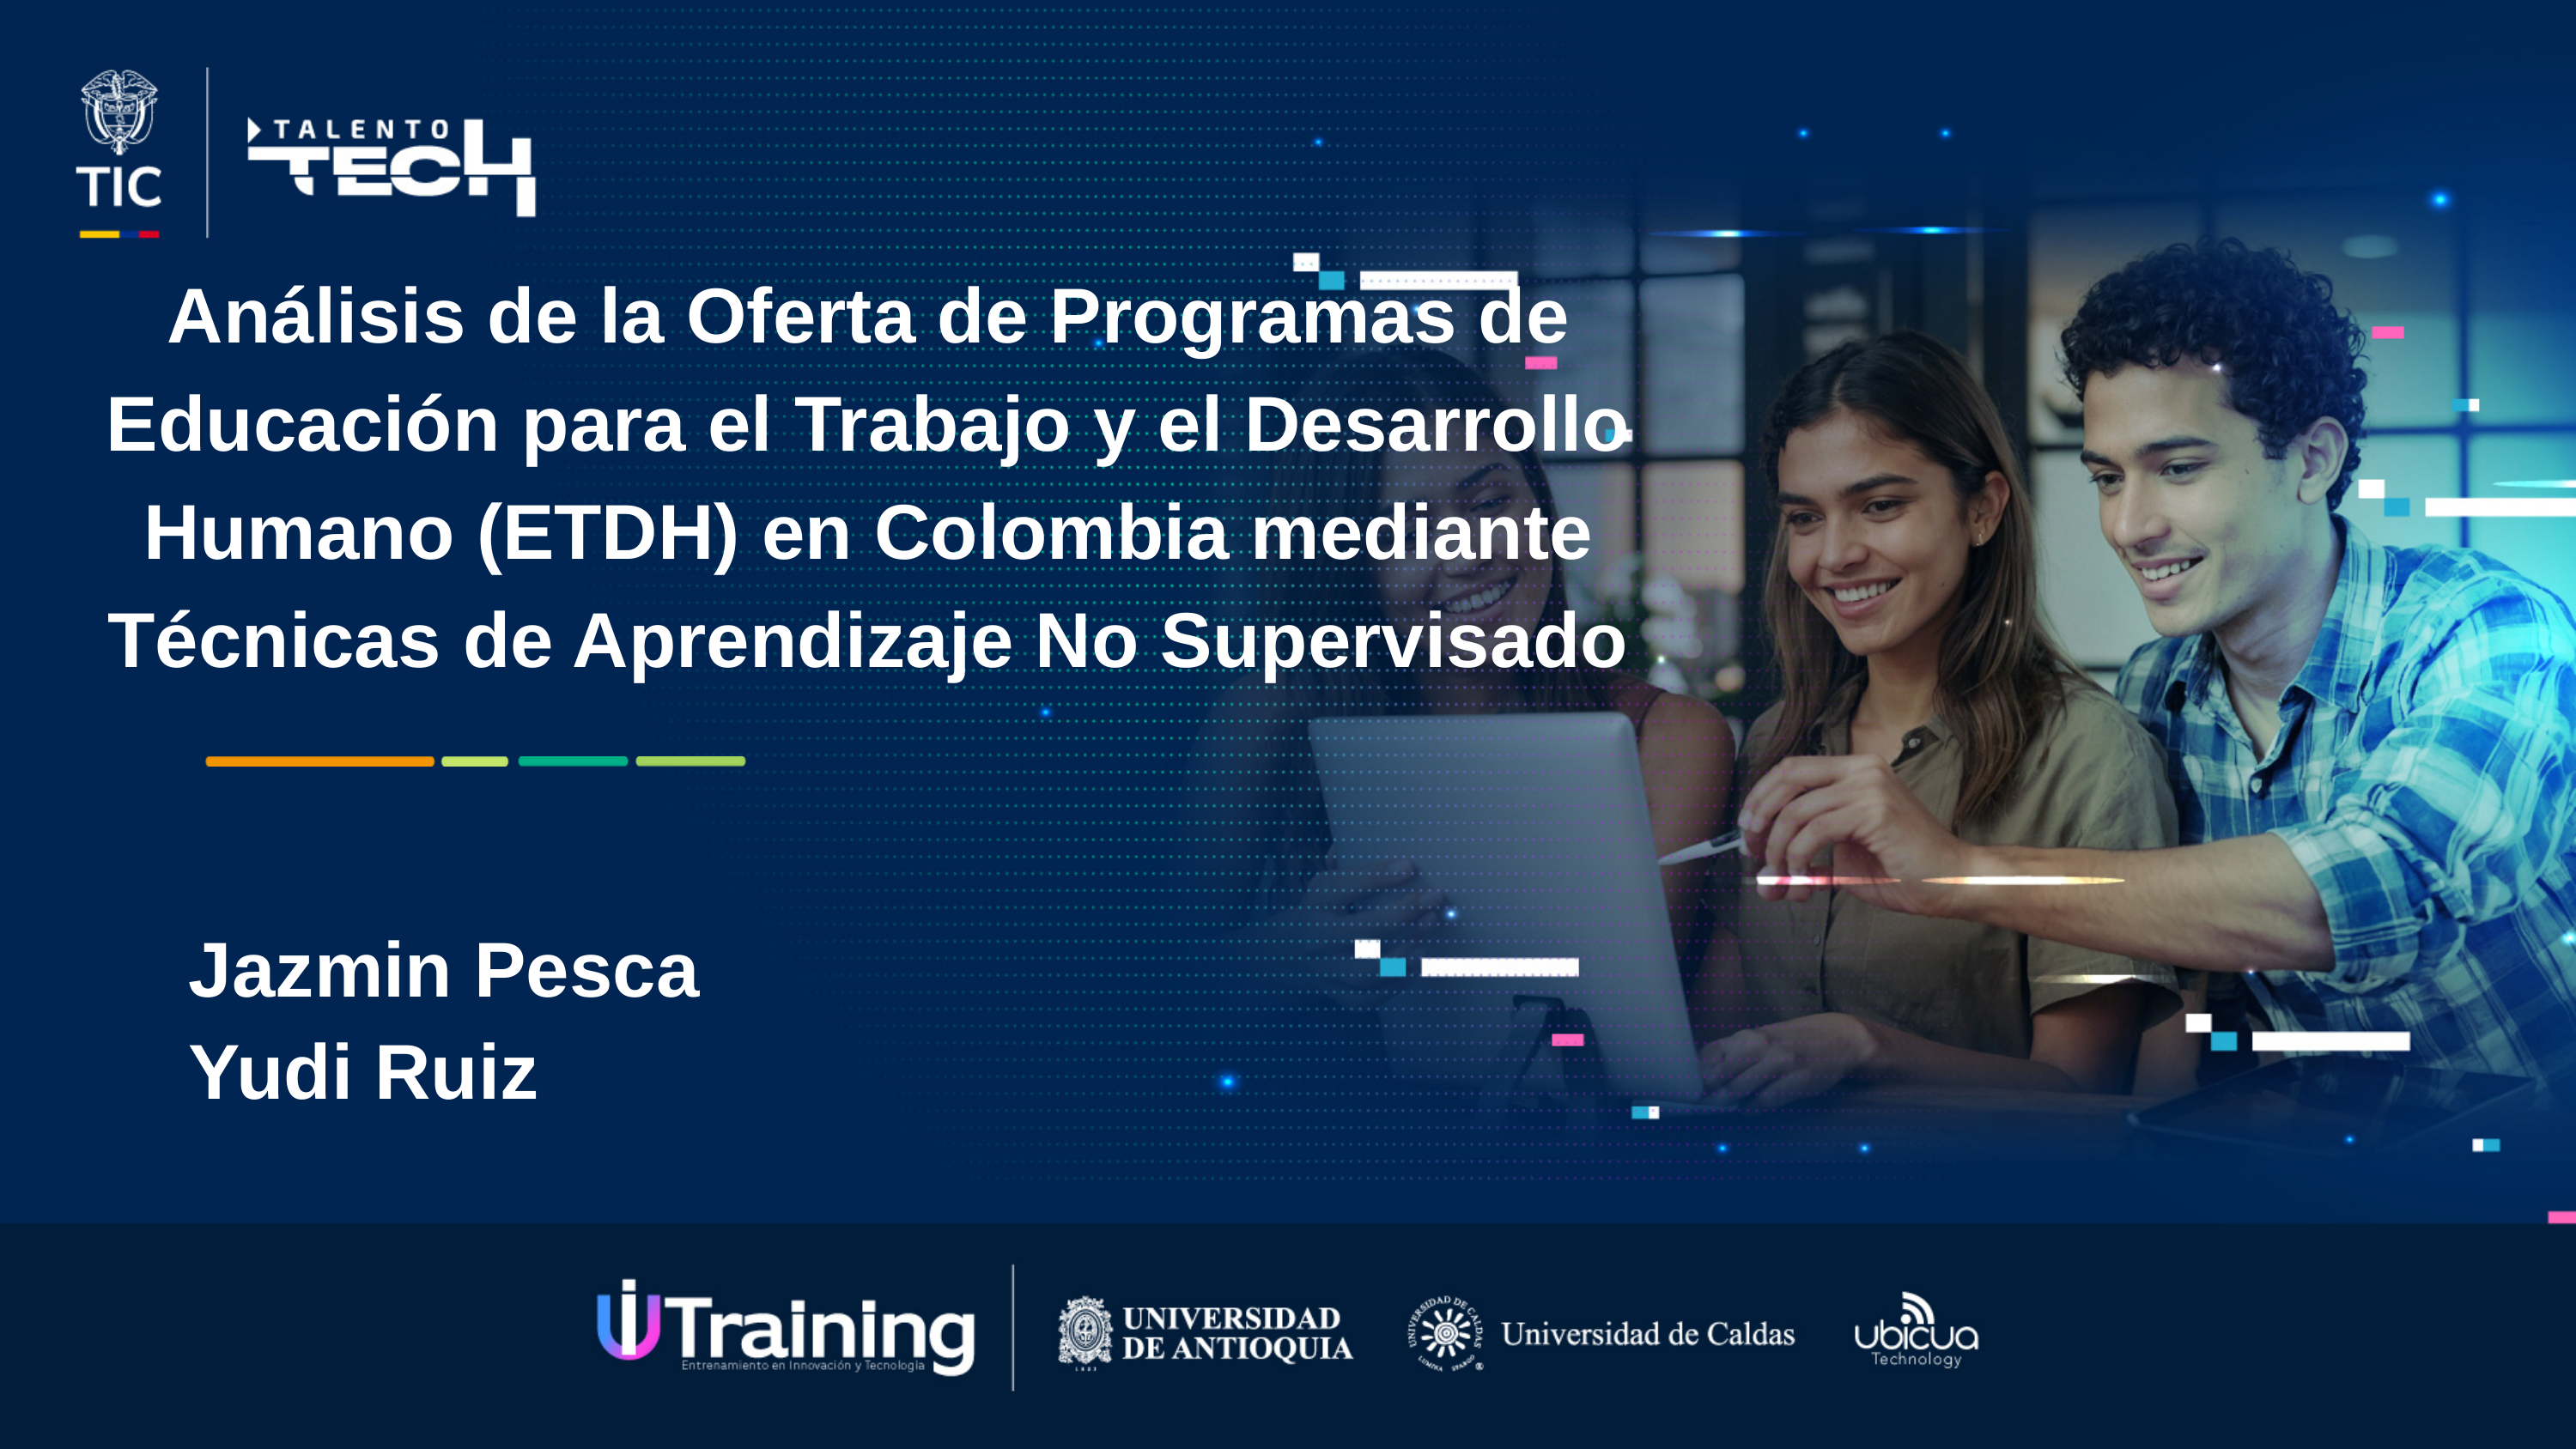

Análisis de la Oferta de Programas de Educación para el Trabajo y el Desarrollo Humano (ETDH) en Colombia mediante Técnicas de Aprendizaje No Supervisado

Jazmin Pesca
Yudi Ruiz